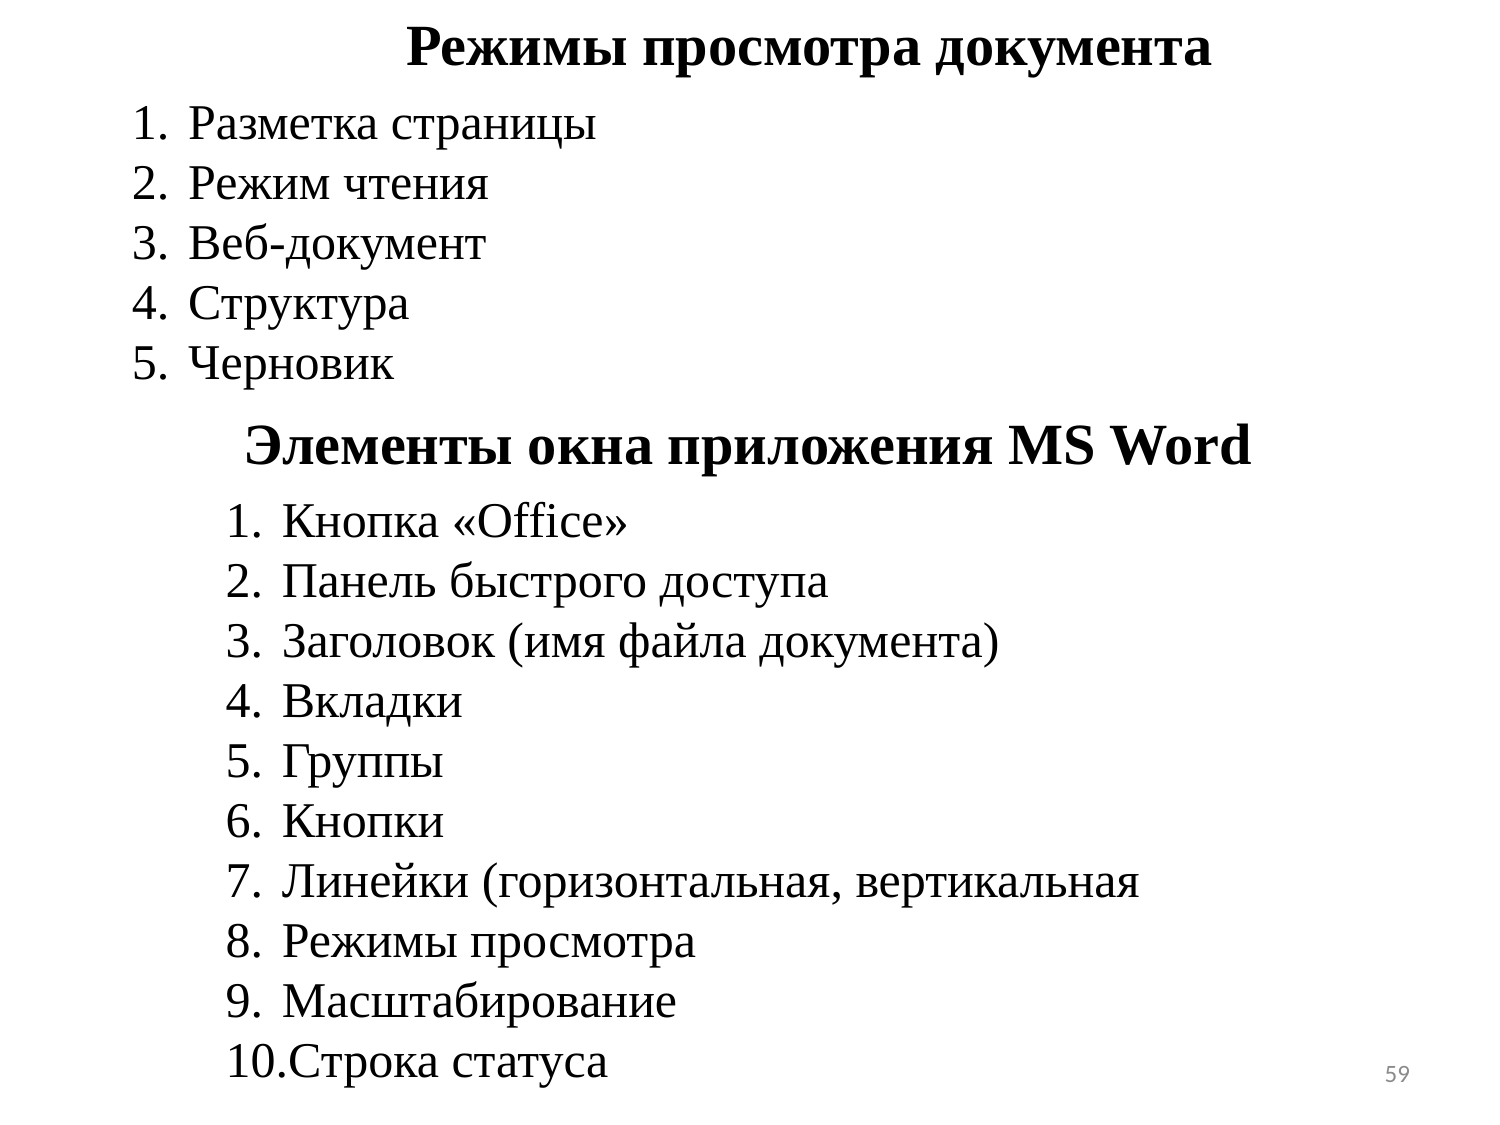

Режимы просмотра документа
Разметка страницы
Режим чтения
Веб-документ
Структура
Черновик
Элементы окна приложения MS Word
Кнопка «Office»
Панель быстрого доступа
Заголовок (имя файла документа)
Вкладки
Группы
Кнопки
Линейки (горизонтальная, вертикальная
Режимы просмотра
Масштабирование
Строка статуса
59